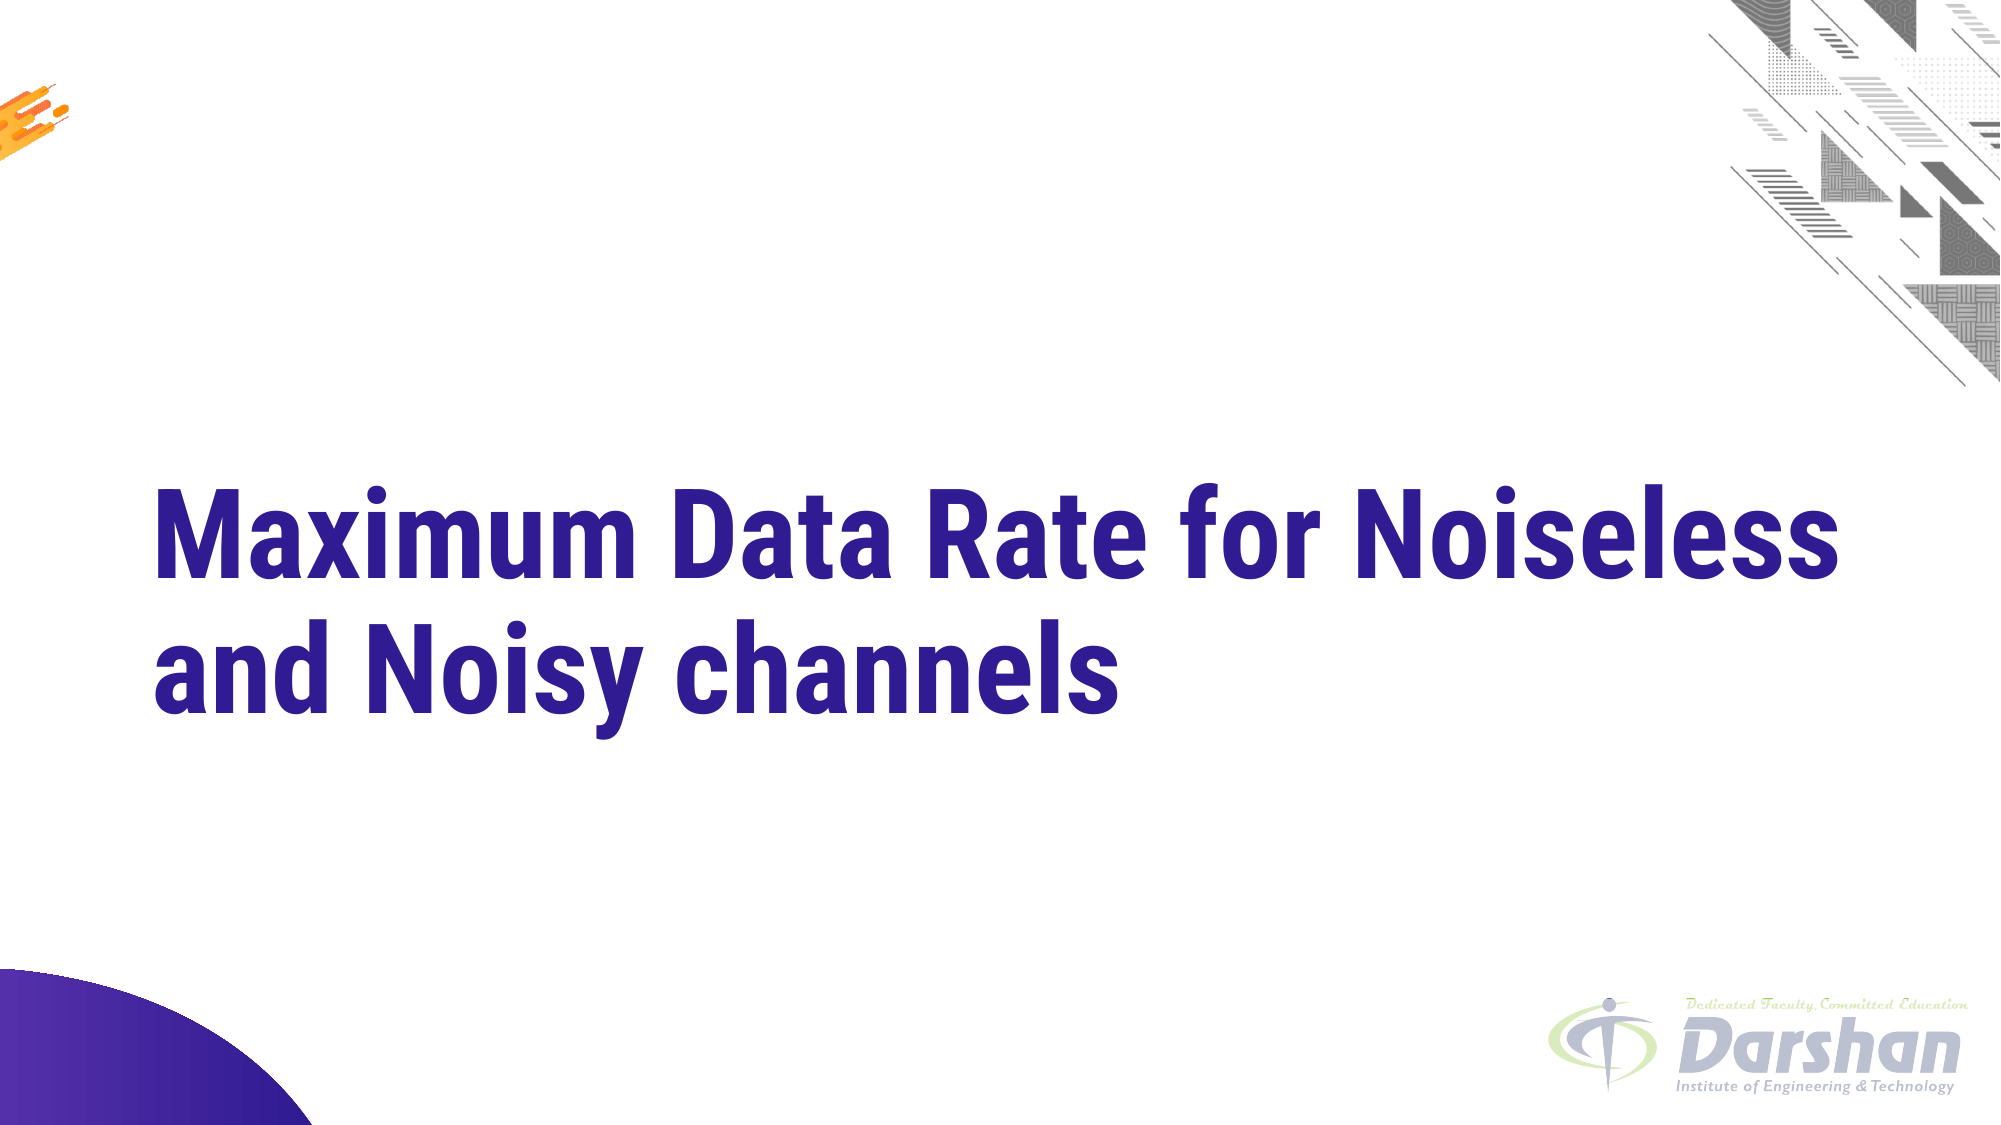

# Maximum Data Rate for Noiseless and Noisy channels